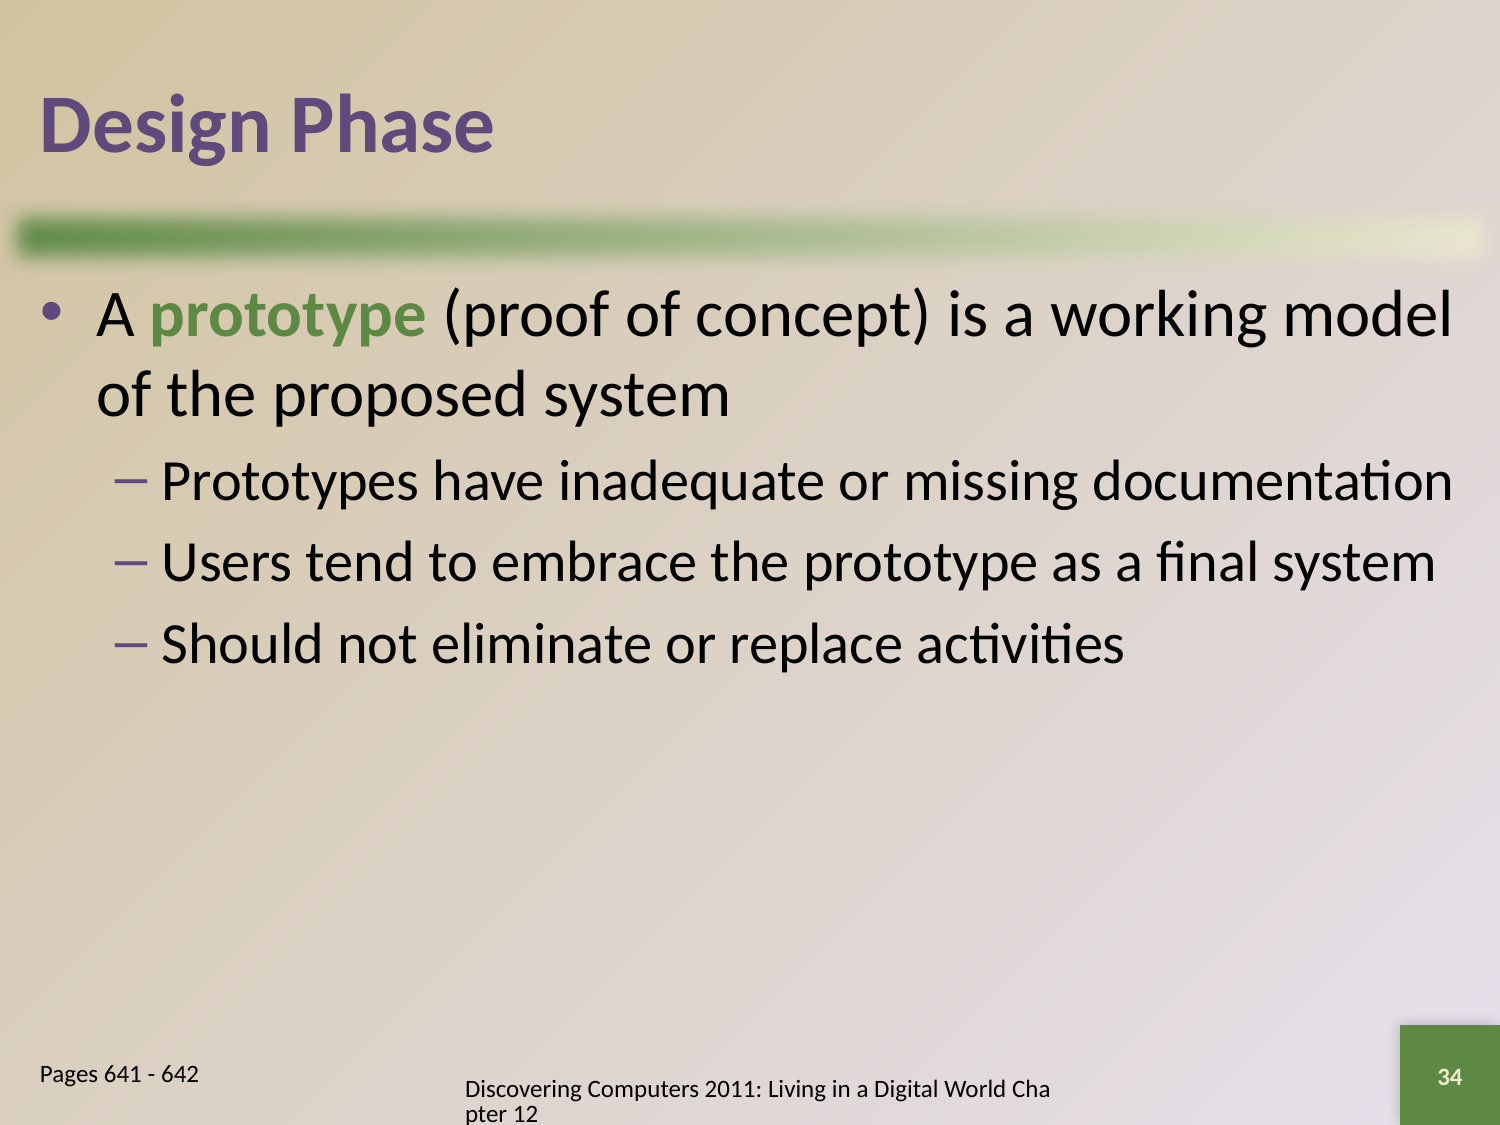

# Design Phase
A prototype (proof of concept) is a working model of the proposed system
Prototypes have inadequate or missing documentation
Users tend to embrace the prototype as a final system
Should not eliminate or replace activities
34
Pages 641 - 642
Discovering Computers 2011: Living in a Digital World Chapter 12